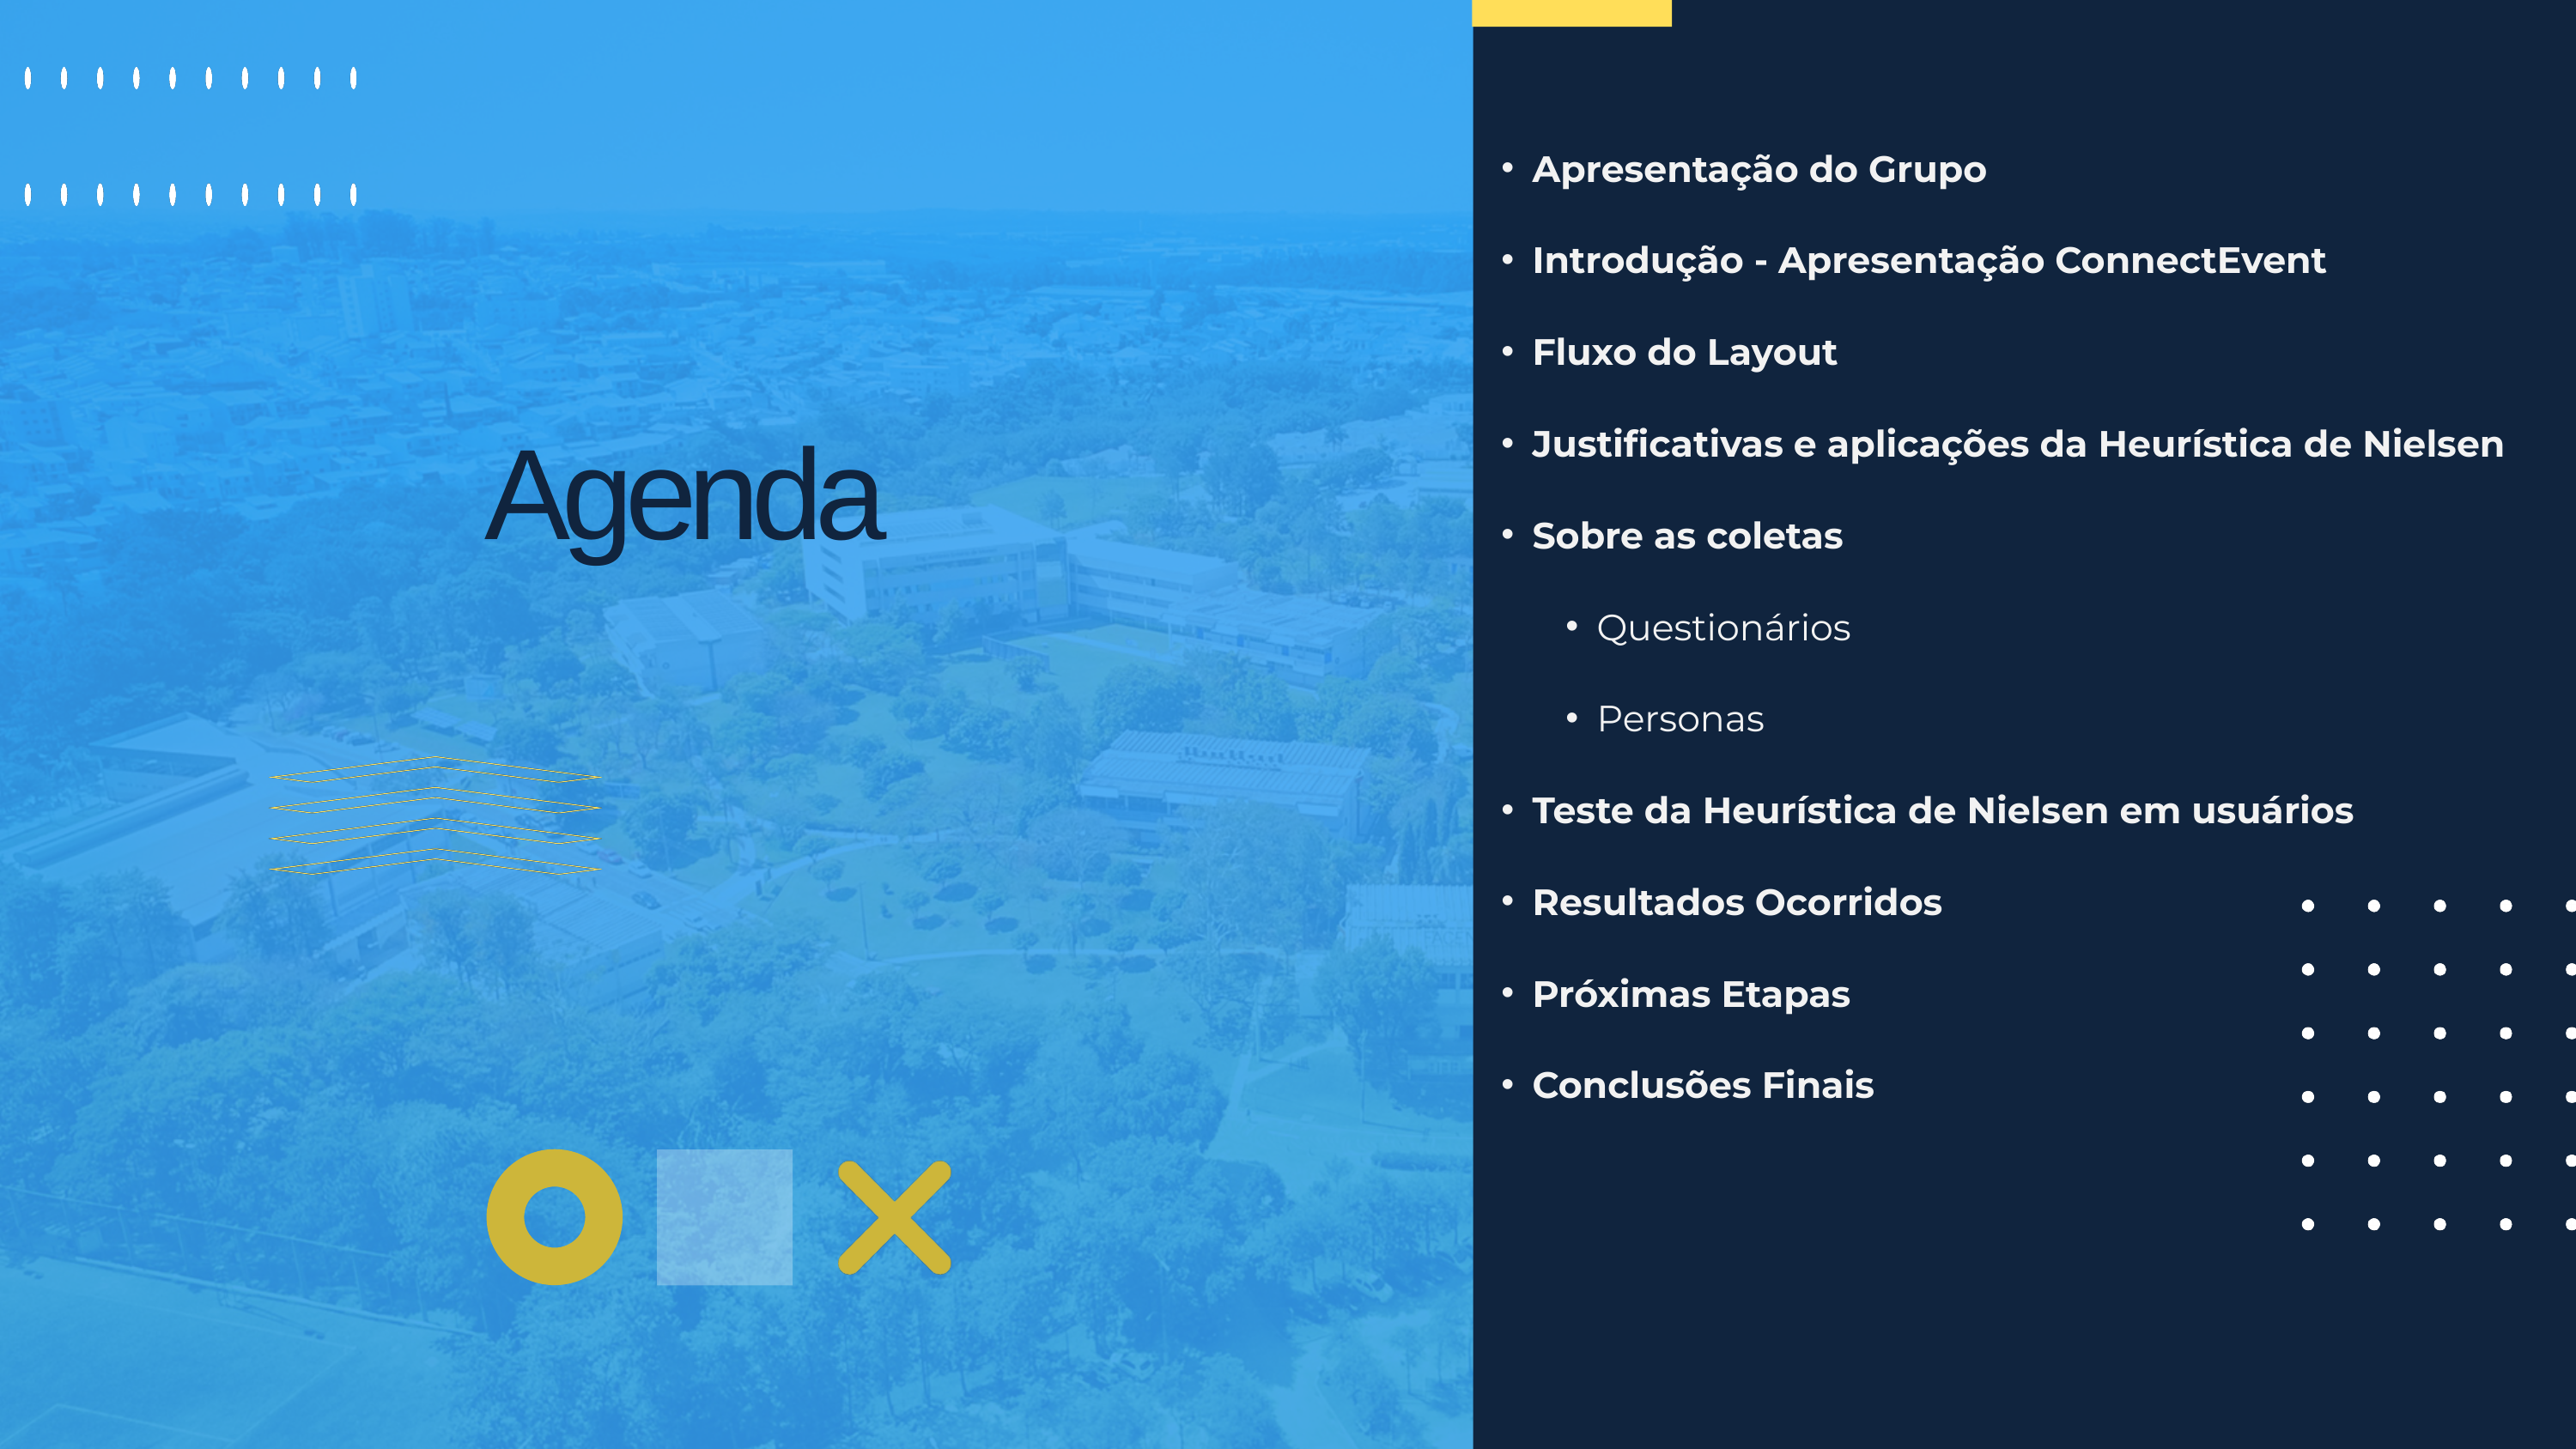

Apresentação do Grupo
Introdução - Apresentação ConnectEvent
Fluxo do Layout
Justificativas e aplicações da Heurística de Nielsen
Sobre as coletas
Questionários
Personas
Teste da Heurística de Nielsen em usuários
Resultados Ocorridos
Próximas Etapas
Conclusões Finais

Agenda